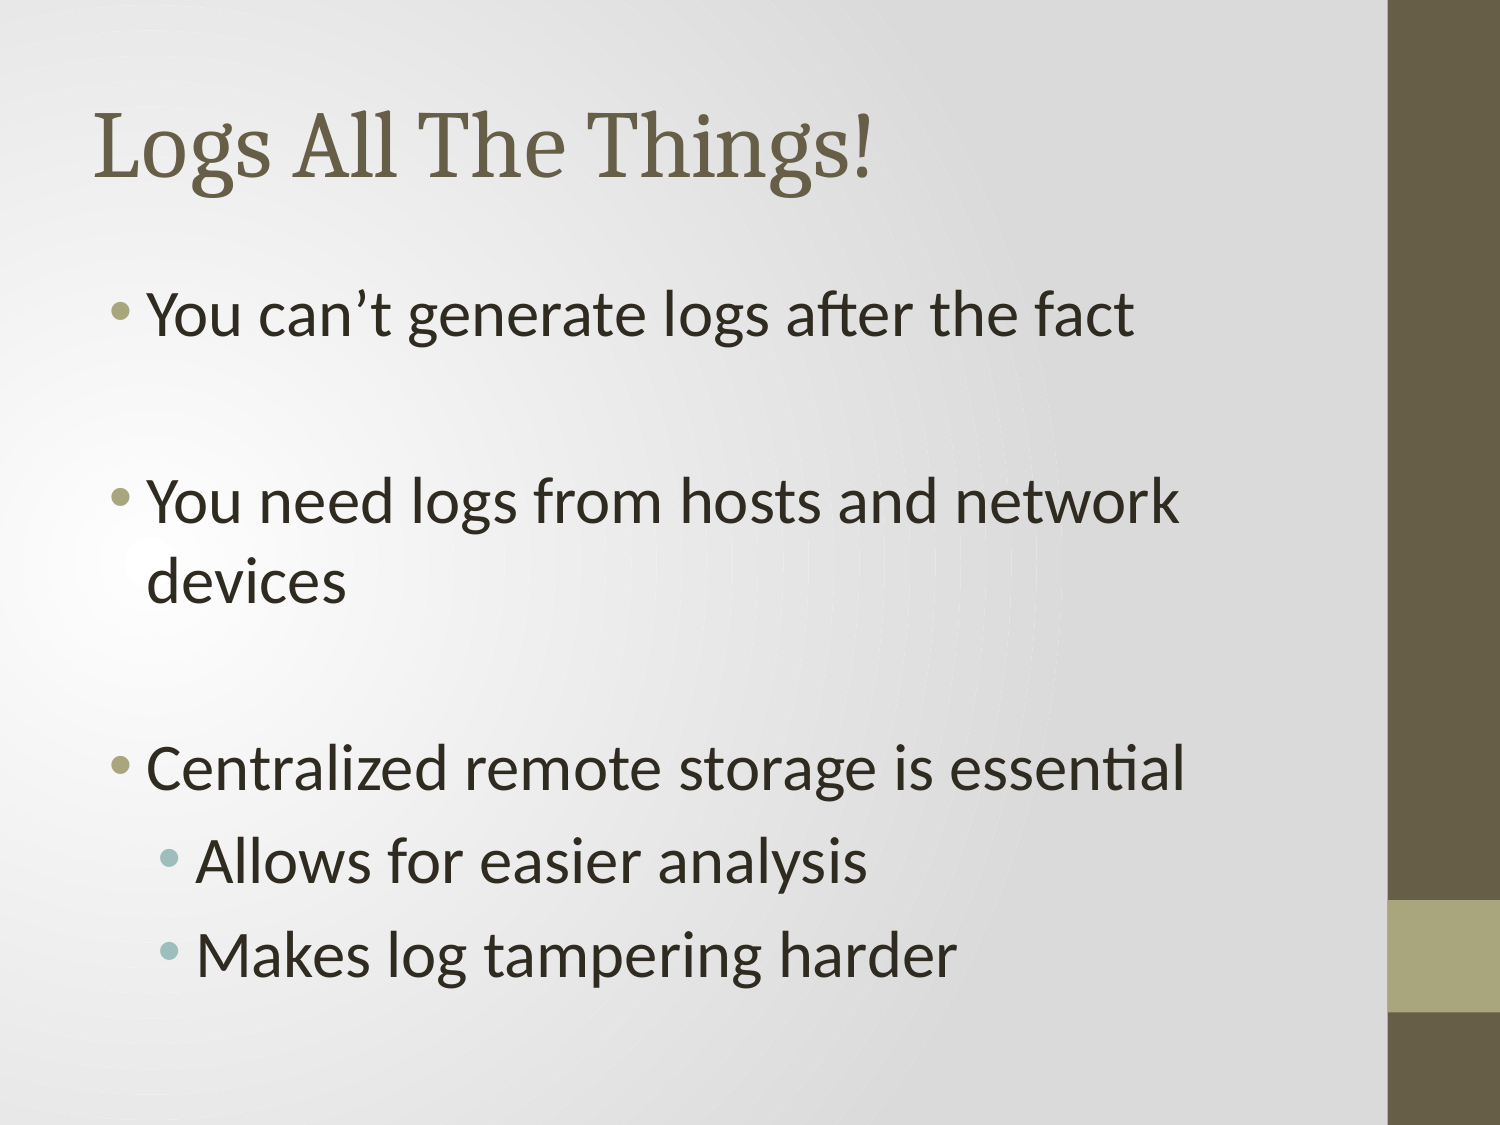

# Logs All The Things!
You can’t generate logs after the fact

You need logs from hosts and network devices

Centralized remote storage is essential
Allows for easier analysis
Makes log tampering harder